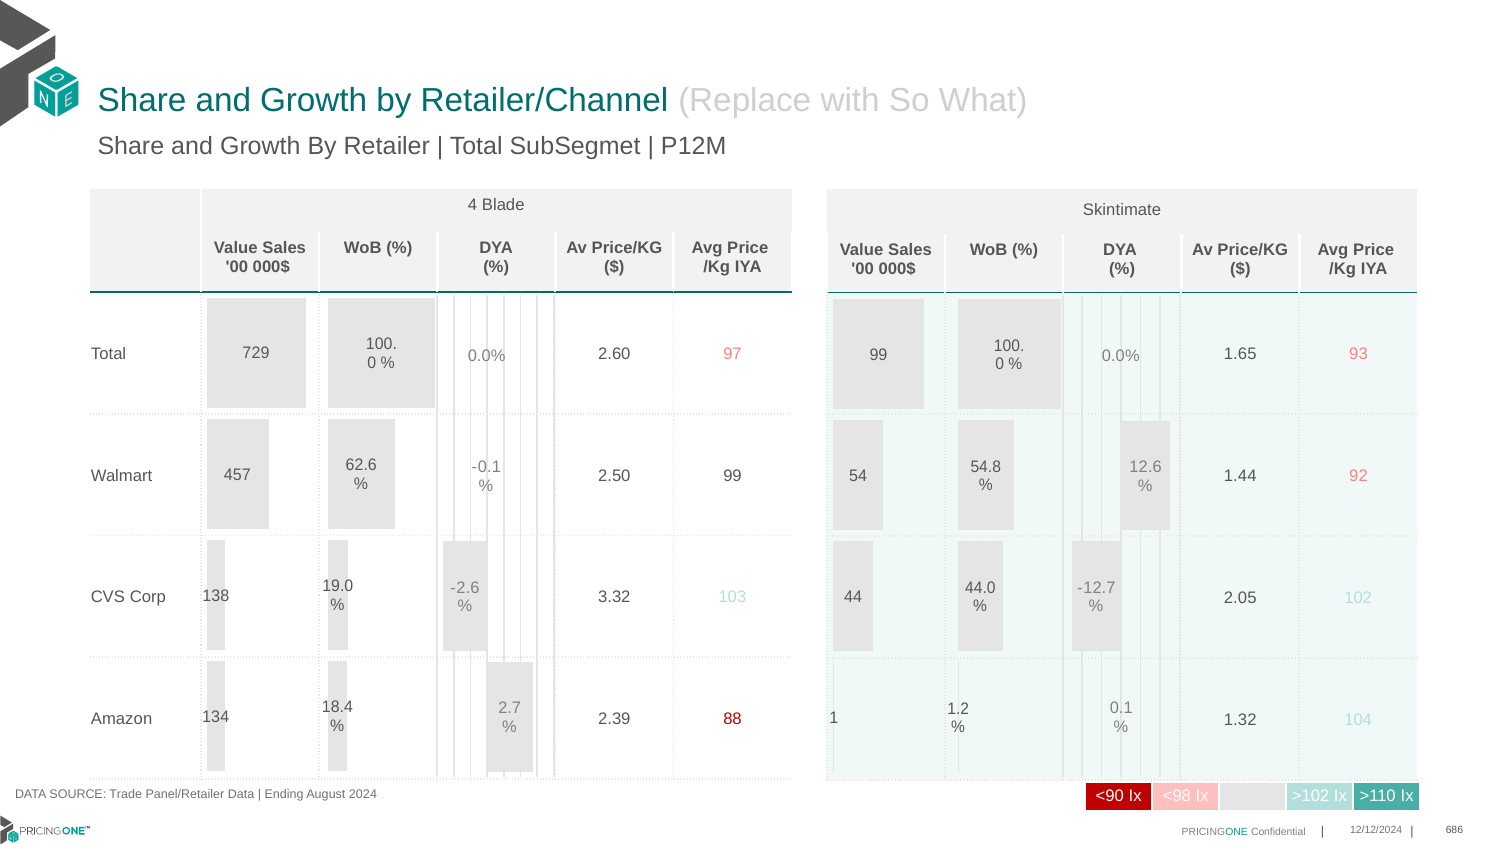

# Share and Growth by Retailer/Channel (Replace with So What)
Share and Growth By Retailer | Total SubSegmet | P12M
|  | 4 Blade | Total Category |  |  |  |
| --- | --- | --- | --- | --- | --- |
|  | Value Sales '00 000$ | WoB (%) | DYA (%) | Av Price/KG ($) | Avg Price /Kg IYA |
| Total |  |  |  | 2.60 | 97 |
| Walmart |  |  |  | 2.50 | 99 |
| CVS Corp |  |  |  | 3.32 | 103 |
| Amazon |  |  |  | 2.39 | 88 |
| Skintimate | Client |  |  |  |
| --- | --- | --- | --- | --- |
| Value Sales '00 000$ | WoB (%) | DYA (%) | Av Price/KG ($) | Avg Price /Kg IYA |
|  |  |  | 1.65 | 93 |
|  |  |  | 1.44 | 92 |
|  |  |  | 2.05 | 102 |
|  |  |  | 1.32 | 104 |

### Chart

| Category | Value Sales |
|---|---|
| Grand Total | 72939629.0 |
| Walmart | 45663592.0 |
| CVS Corp | 13840344.0 |
| Amazon | 13435693.0 |

### Chart

| Category | Trade WoB % |
|---|---|
| Grand Total | 1.0 |
| Walmart | 0.6260463979053142 |
| CVS Corp | 0.18975067723473066 |
| Amazon | 0.18420292485995507 |

### Chart

| Category | Value Sales |
|---|---|
| Grand Total | 9919038.0 |
| Walmart | 5437519.0 |
| CVS Corp | 4366177.0 |
| Amazon | 115342.0 |

### Chart

| Category | Trade WoB % |
|---|---|
| Grand Total | 1.0 |
| Walmart | 0.5481901571503204 |
| CVS Corp | 0.44018149743957025 |
| Amazon | 0.011628345410109327 |

### Chart

| Category | Trade WoB % DYA |
|---|---|
| Grand Total | 0.0 |
| Walmart | -0.0009012008860312948 |
| CVS Corp | -0.02641976126189896 |
| Amazon | 0.027320962147930256 |

### Chart

| Category | Trade WoB % DYA |
|---|---|
| Grand Total | 0.0 |
| Walmart | 0.12575524140656325 |
| CVS Corp | -0.12710918002731553 |
| Amazon | 0.0013539386207522524 |
DATA SOURCE: Trade Panel/Retailer Data | Ending August 2024
| <90 Ix | <98 Ix |  | >102 Ix | >110 Ix |
| --- | --- | --- | --- | --- |

12/12/2024
686